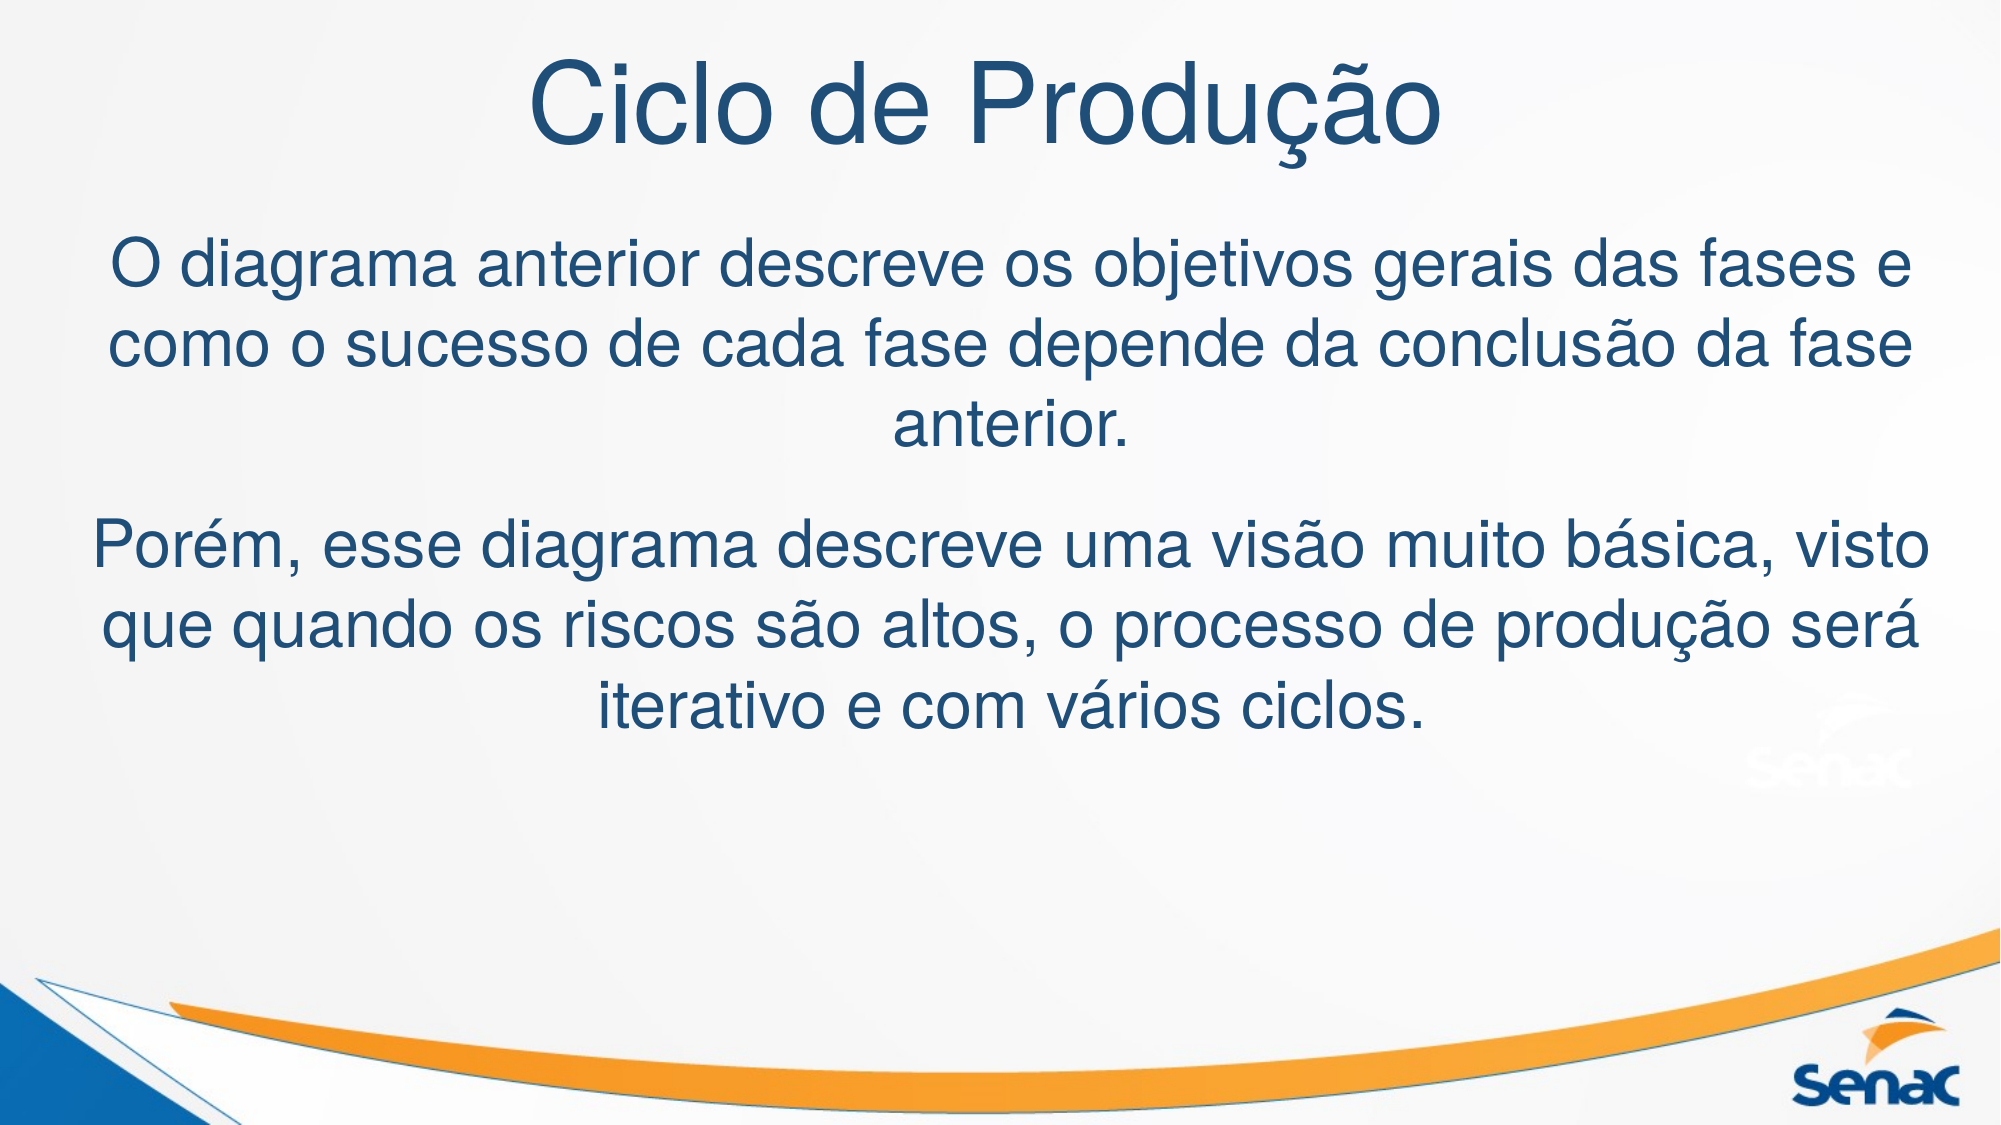

# Ciclo de Produção
O diagrama anterior descreve os objetivos gerais das fases e como o sucesso de cada fase depende da conclusão da fase anterior.
Porém, esse diagrama descreve uma visão muito básica, visto que quando os riscos são altos, o processo de produção será iterativo e com vários ciclos.